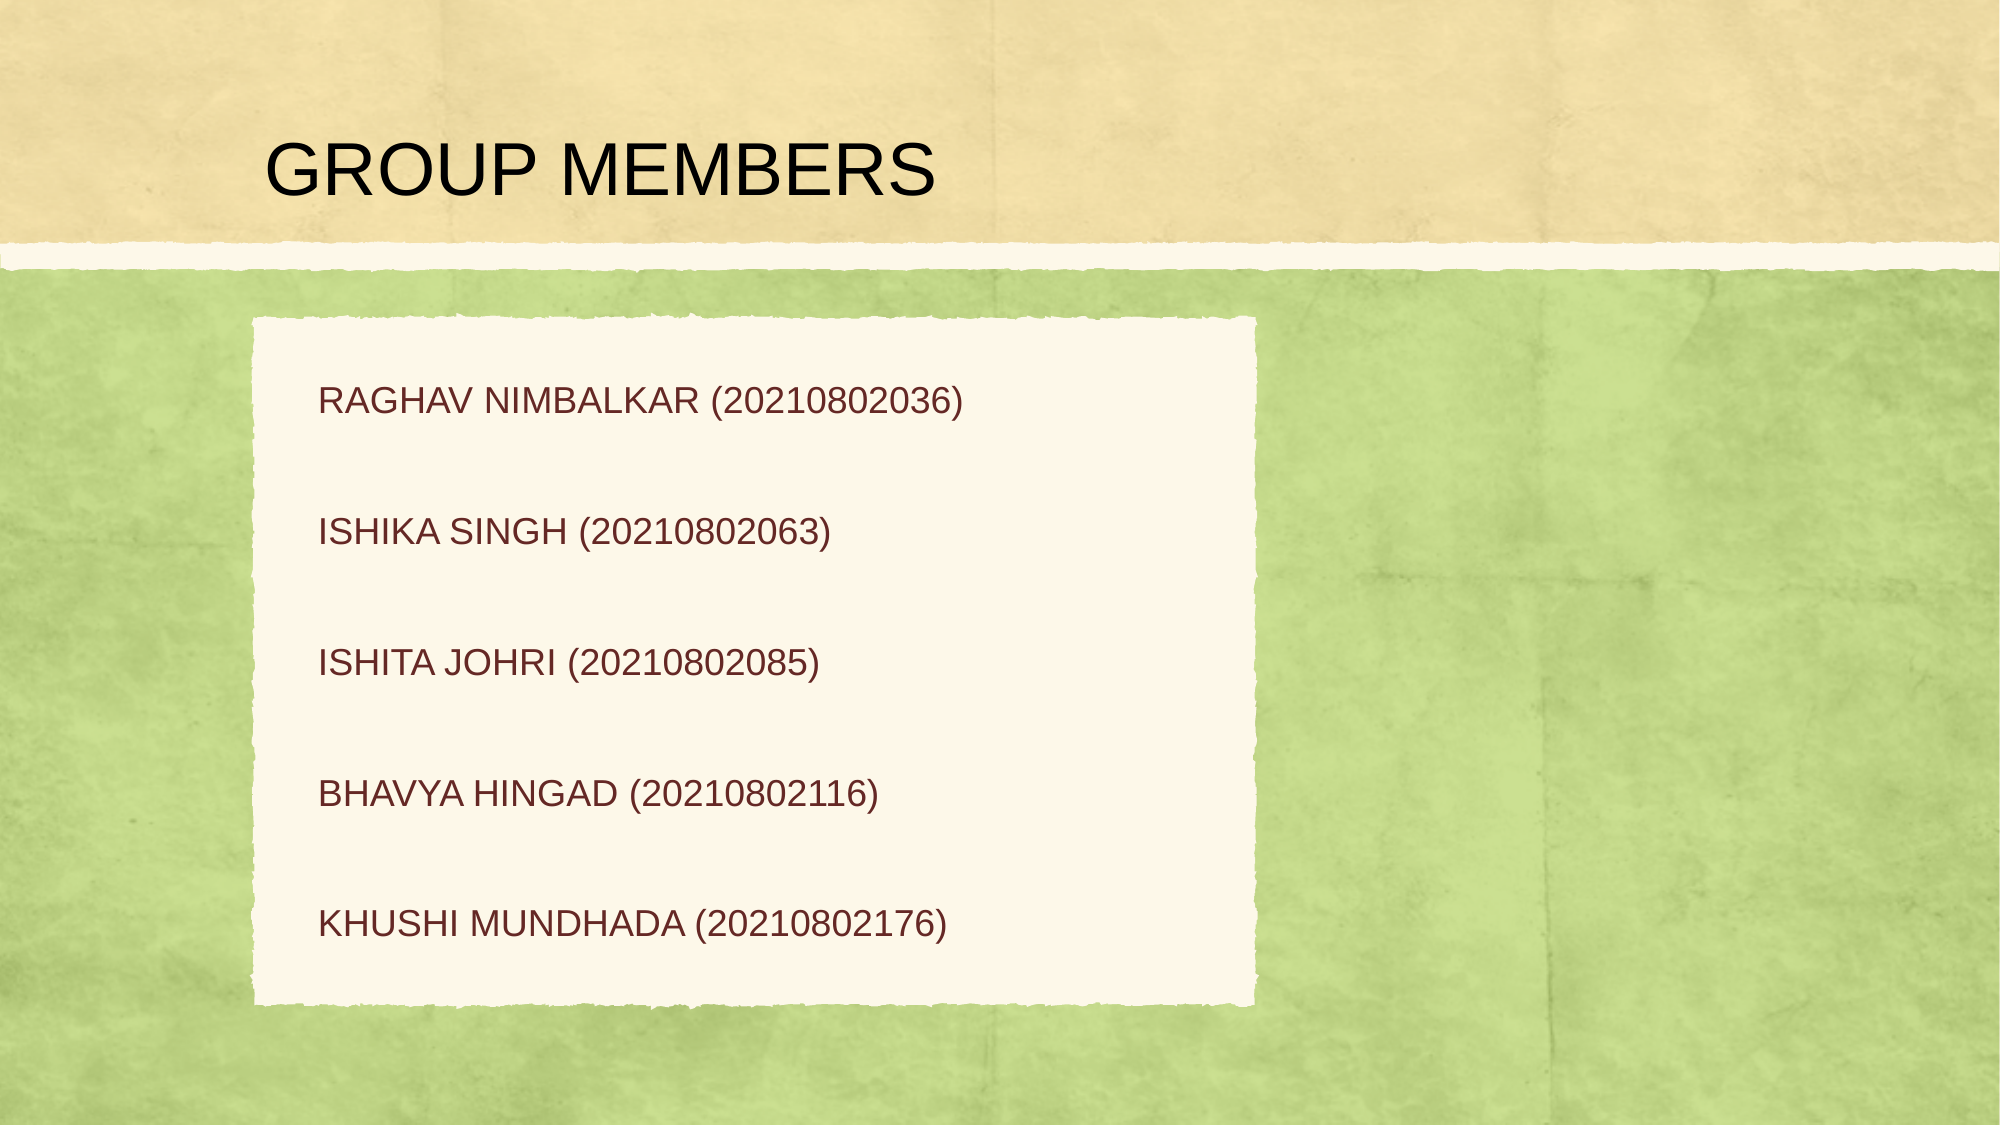

# GROUP MEMBERS
RAGHAV NIMBALKAR (20210802036)

ISHIKA SINGH (20210802063)

ISHITA JOHRI (20210802085)

BHAVYA HINGAD (20210802116)

KHUSHI MUNDHADA (20210802176)